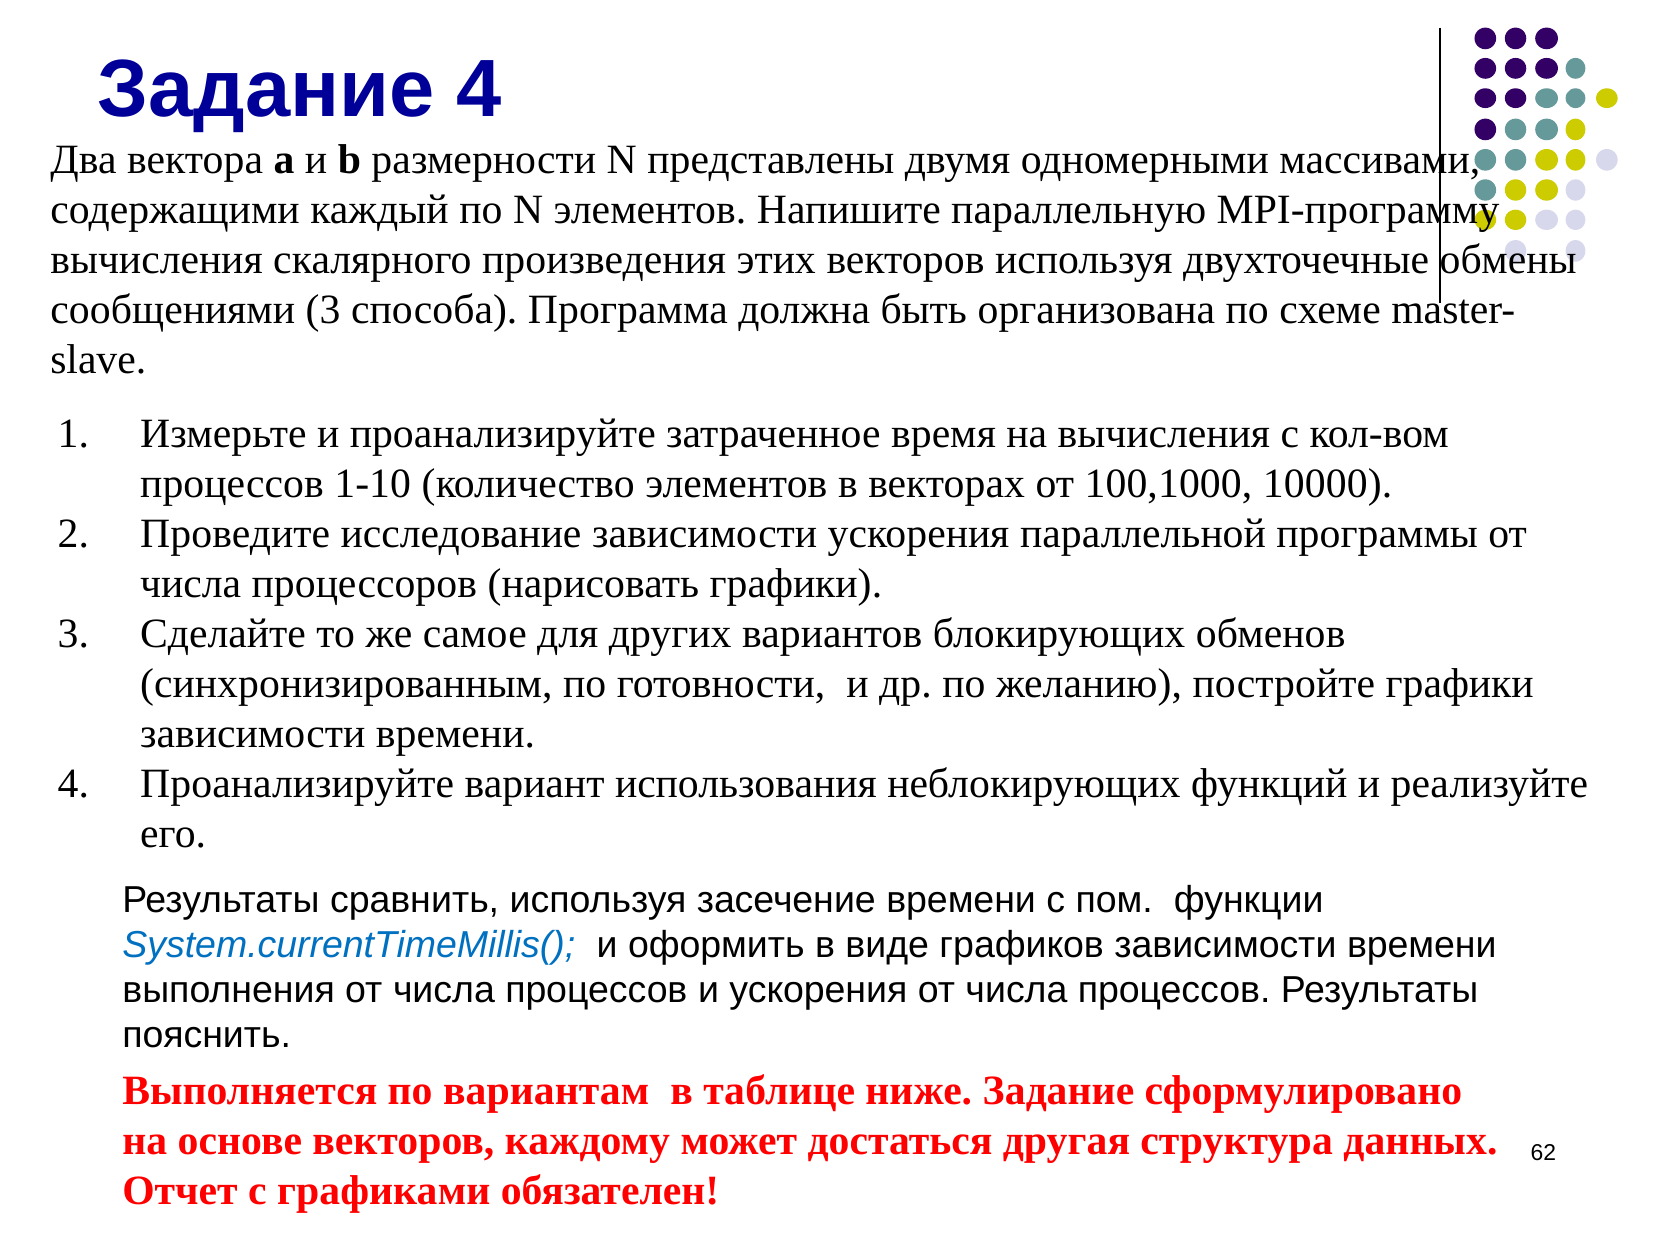

Задание 4
Два вектора a и b размерности N представлены двумя одномерными массивами, содержащими каждый по N элементов. Напишите параллельную MPI-программу вычисления скалярного произведения этих векторов используя двухточечные обмены сообщениями (3 способа). Программа должна быть организована по схеме master-slave.
Измерьте и проанализируйте затраченное время на вычисления с кол-вом процессов 1-10 (количество элементов в векторах от 100,1000, 10000).
Проведите исследование зависимости ускорения параллельной программы от числа процессоров (нарисовать графики).
Сделайте то же самое для других вариантов блокирующих обменов (синхронизированным, по готовности,  и др. по желанию), постройте графики зависимости времени.
Проанализируйте вариант использования неблокирующих функций и реализуйте его.
Результаты сравнить, используя засечение времени с пом.  функции System.currentTimeMillis();  и оформить в виде графиков зависимости времени выполнения от числа процессов и ускорения от числа процессов. Результаты пояснить.
Выполняется по вариантам  в таблице ниже. Задание сформулировано на основе векторов, каждому может достаться другая структура данных.
Отчет с графиками обязателен!
62